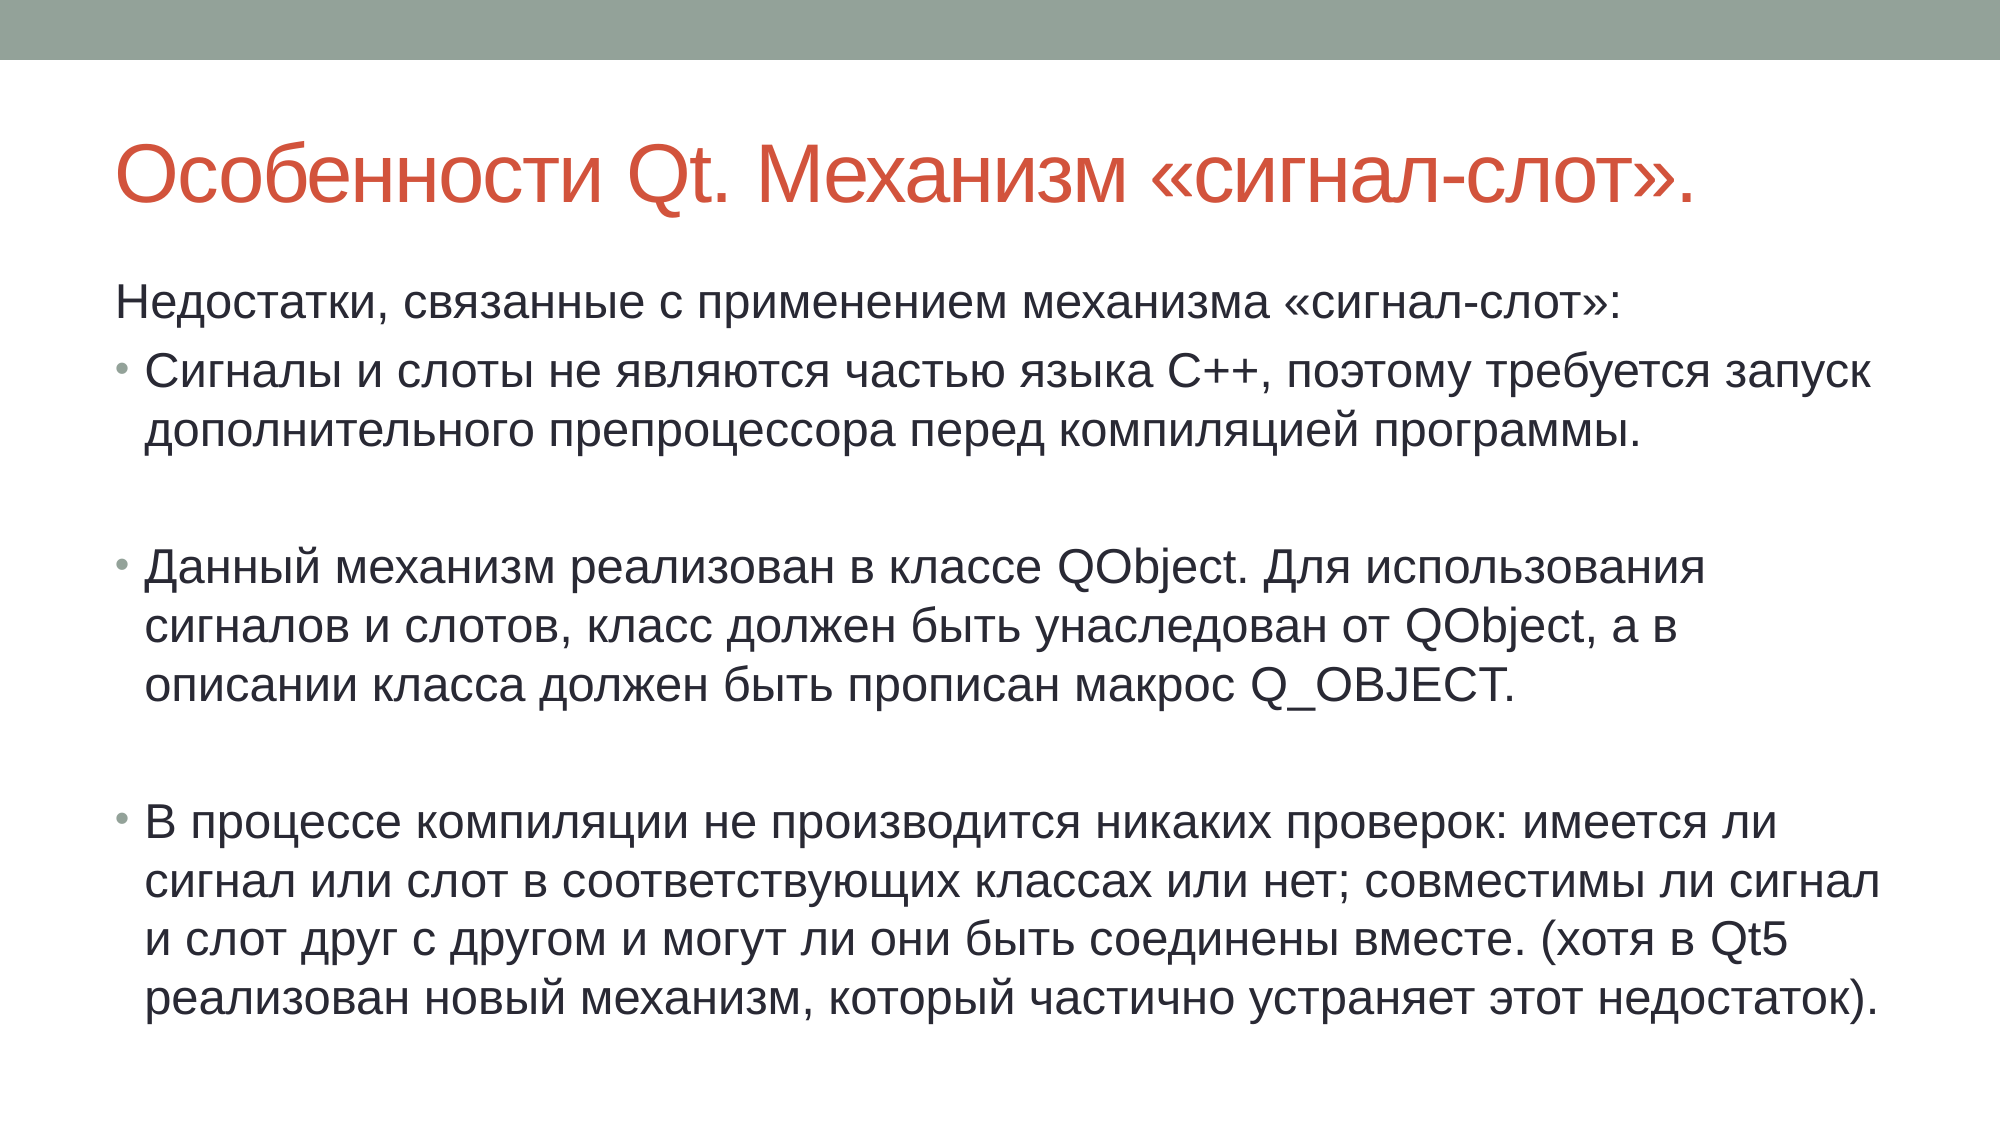

# Особенности Qt. Механизм «сигнал-слот».
Недостатки, связанные с применением механизма «сигнал-слот»:
Сигналы и слоты не являются частью языка С++, поэтому требуется запуск дополнительного препроцессора перед компиляцией программы.

Данный механизм реализован в классе QObject. Для использования сигналов и слотов, класс должен быть унаследован от QObject, а в описании класса должен быть прописан макрос Q_OBJECT.

В процессе компиляции не производится никаких проверок: имеется ли сигнал или слот в соответствующих классах или нет; совместимы ли сигнал и слот друг с другом и могут ли они быть соединены вместе. (хотя в Qt5 реализован новый механизм, который частично устраняет этот недостаток).